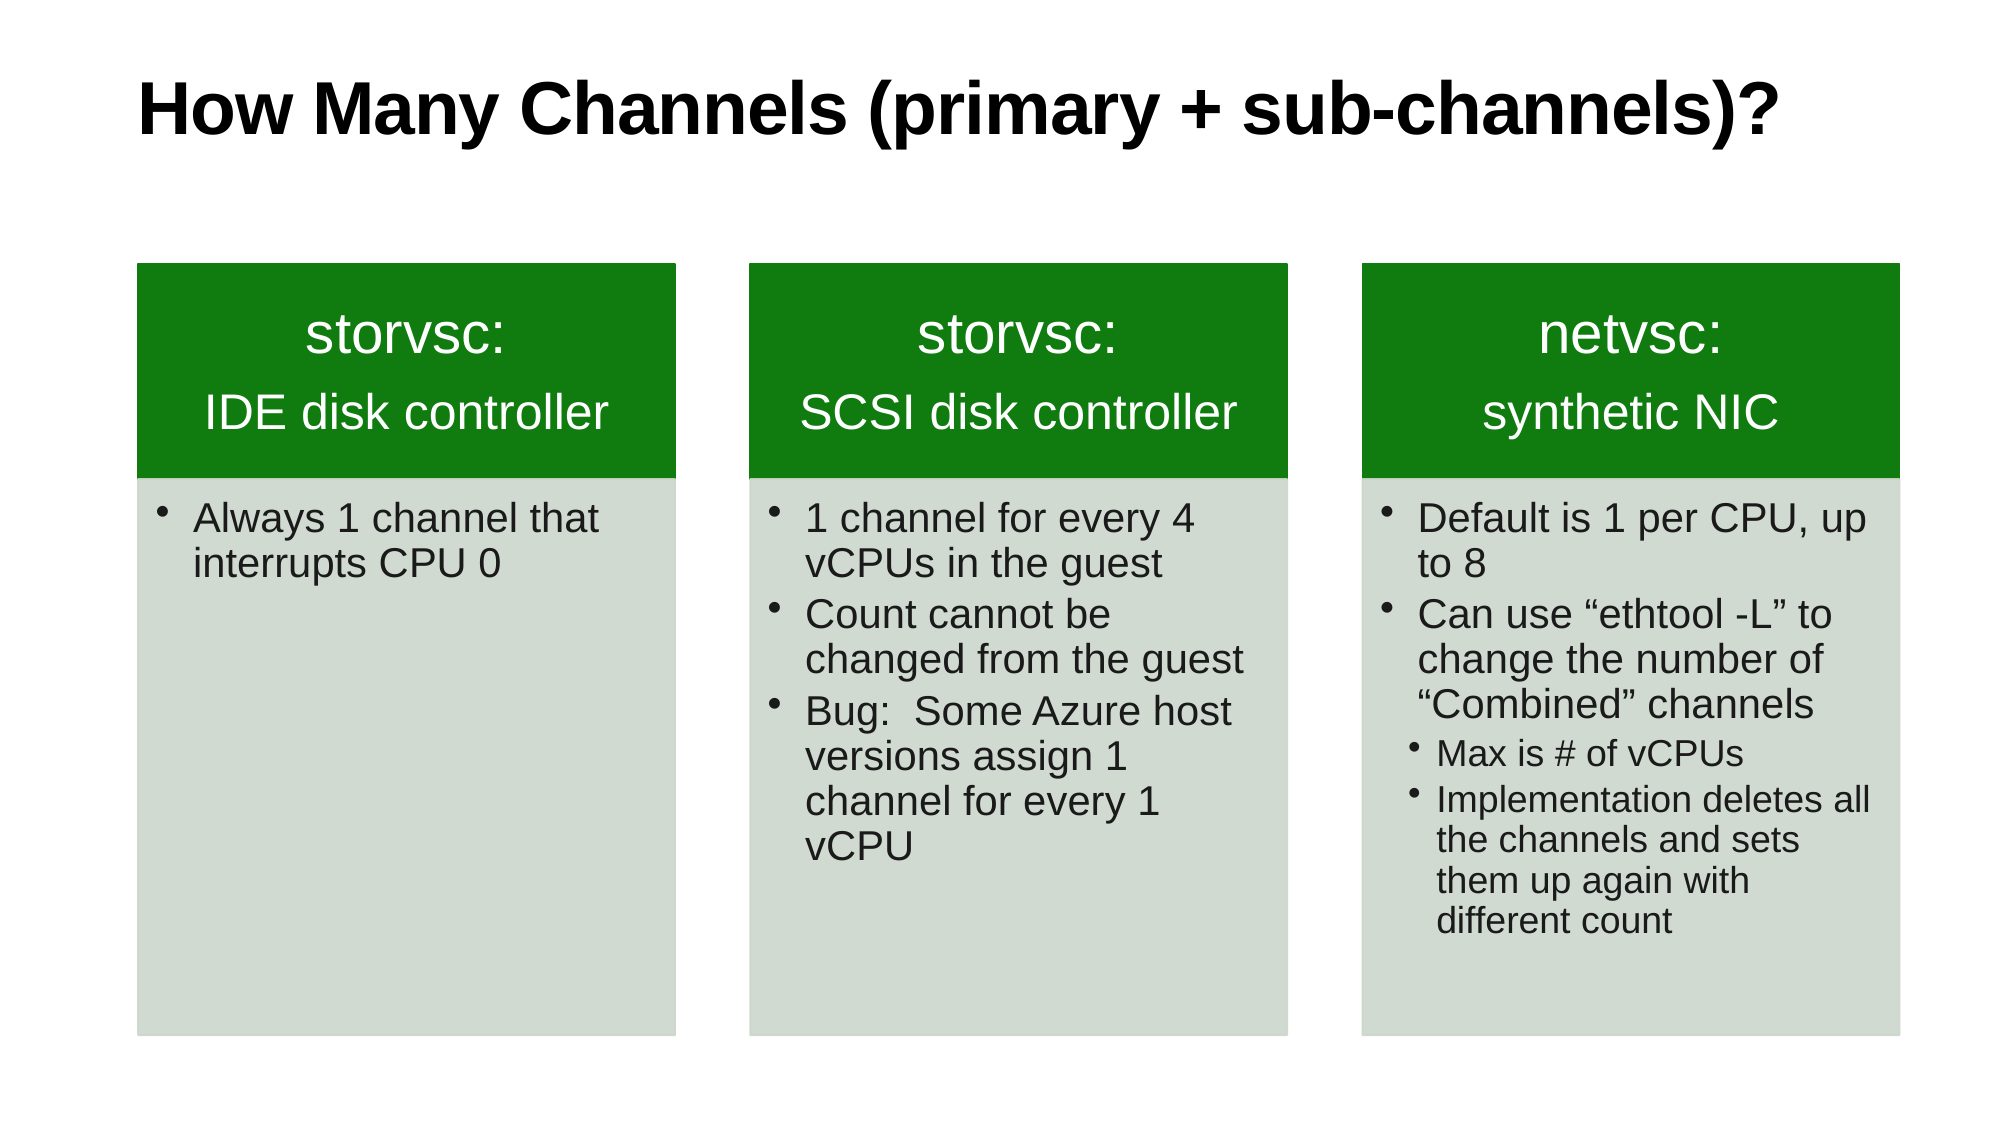

# How Many Channels (primary + sub-channels)?
storvsc:
IDE disk controller
Always 1 channel that interrupts CPU 0
storvsc:
SCSI disk controller
1 channel for every 4 vCPUs in the guest
Count cannot be changed from the guest
Bug:  Some Azure host versions assign 1 channel for every 1 vCPU
netvsc:
synthetic NIC
Default is 1 per CPU, up to 8
Can use “ethtool -L” to change the number of “Combined” channels
Max is # of vCPUs
Implementation deletes all the channels and sets them up again with different count